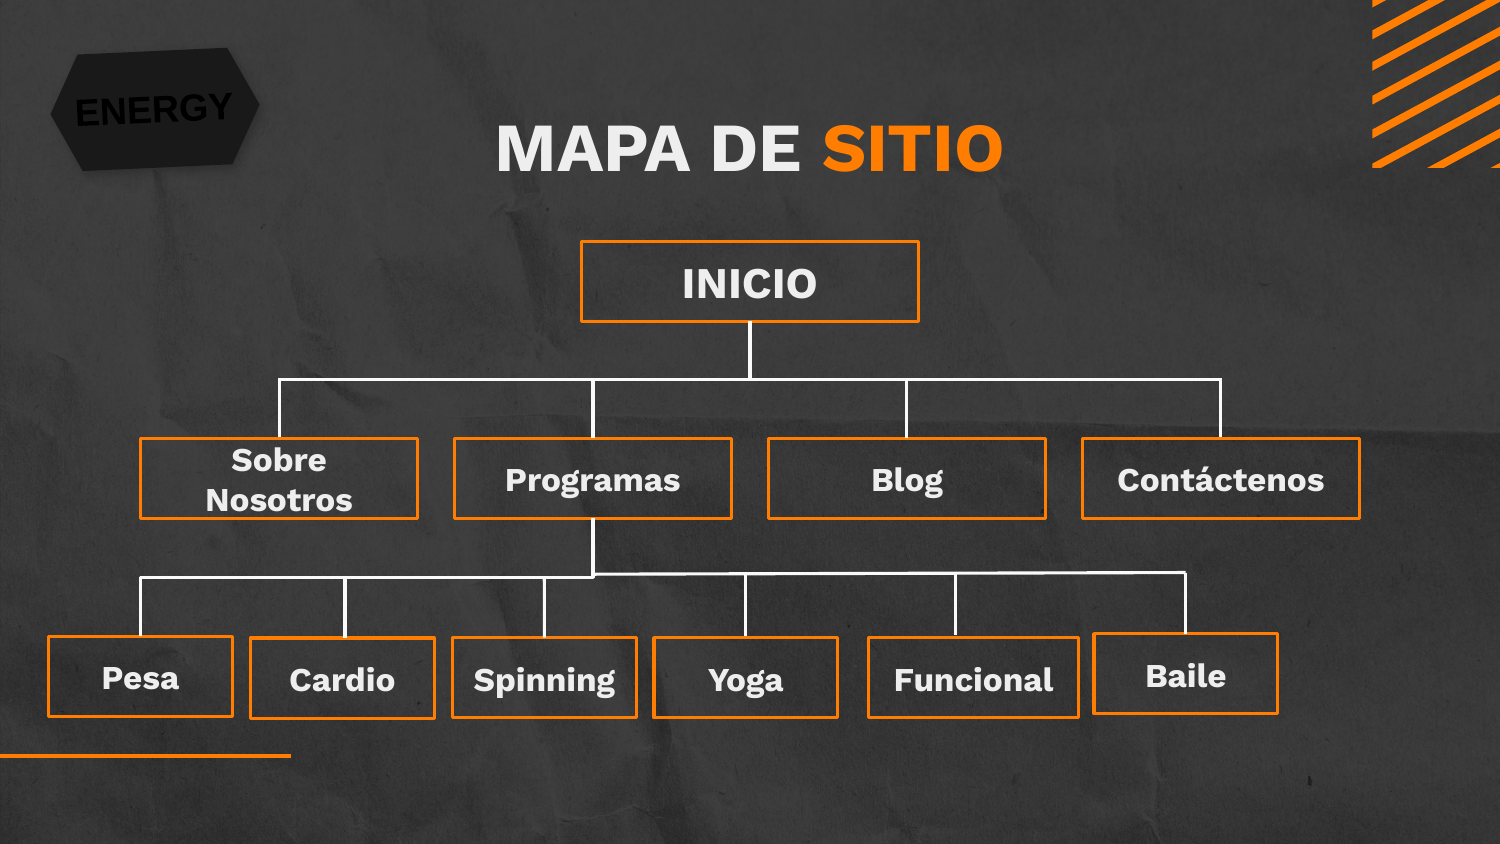

ENERGY
# MAPA DE SITIO
INICIO
Programas
Contáctenos
Sobre Nosotros
Blog
Baile
Pesa
Spinning
Yoga
Funcional
Cardio